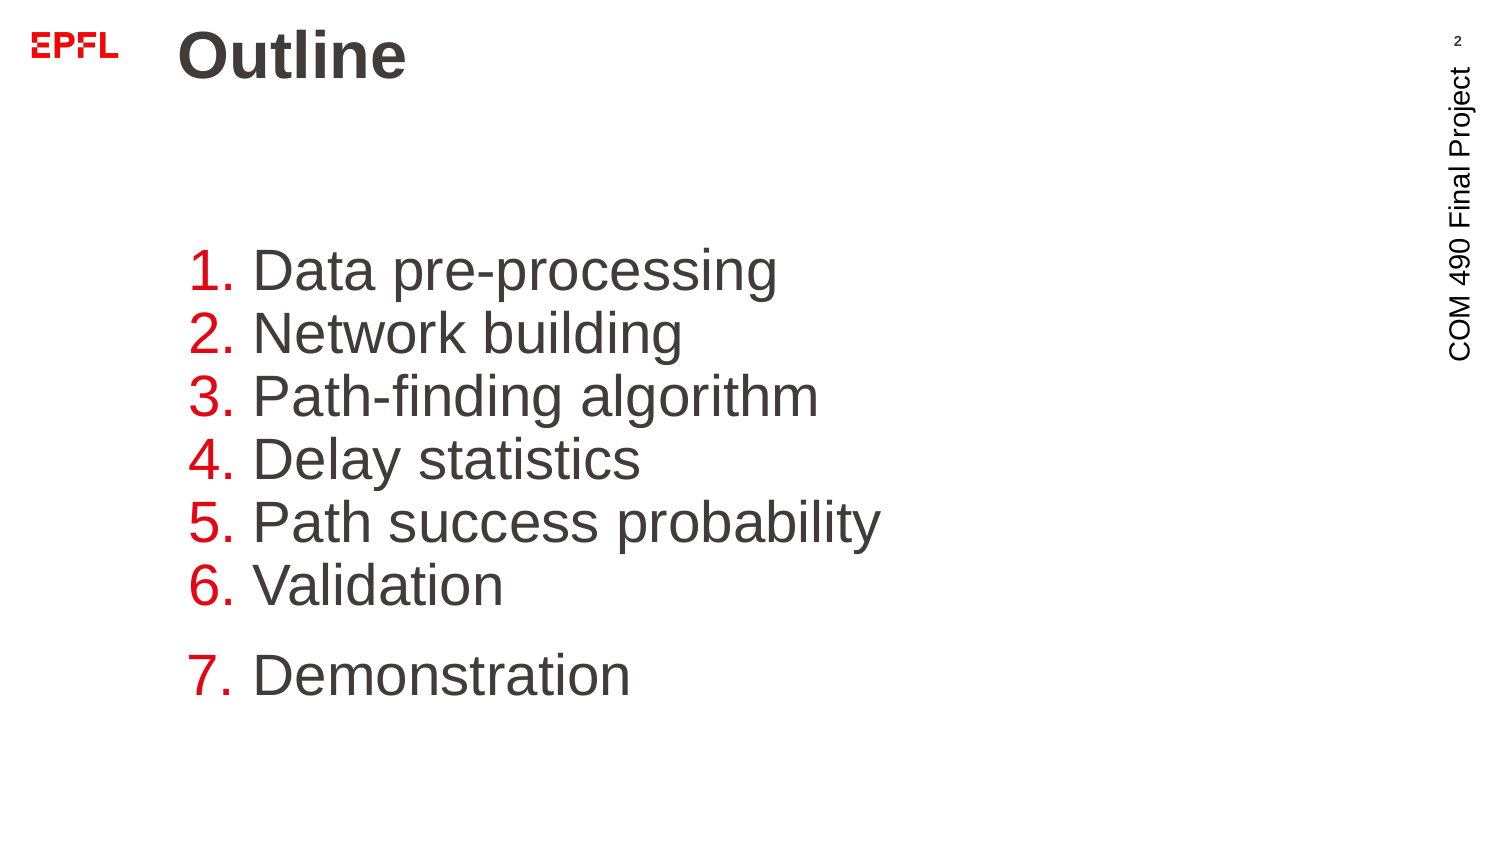

# Outline
2
Data pre-processing
Network building
Path-finding algorithm
Delay statistics
Path success probability
Validation
Demonstration